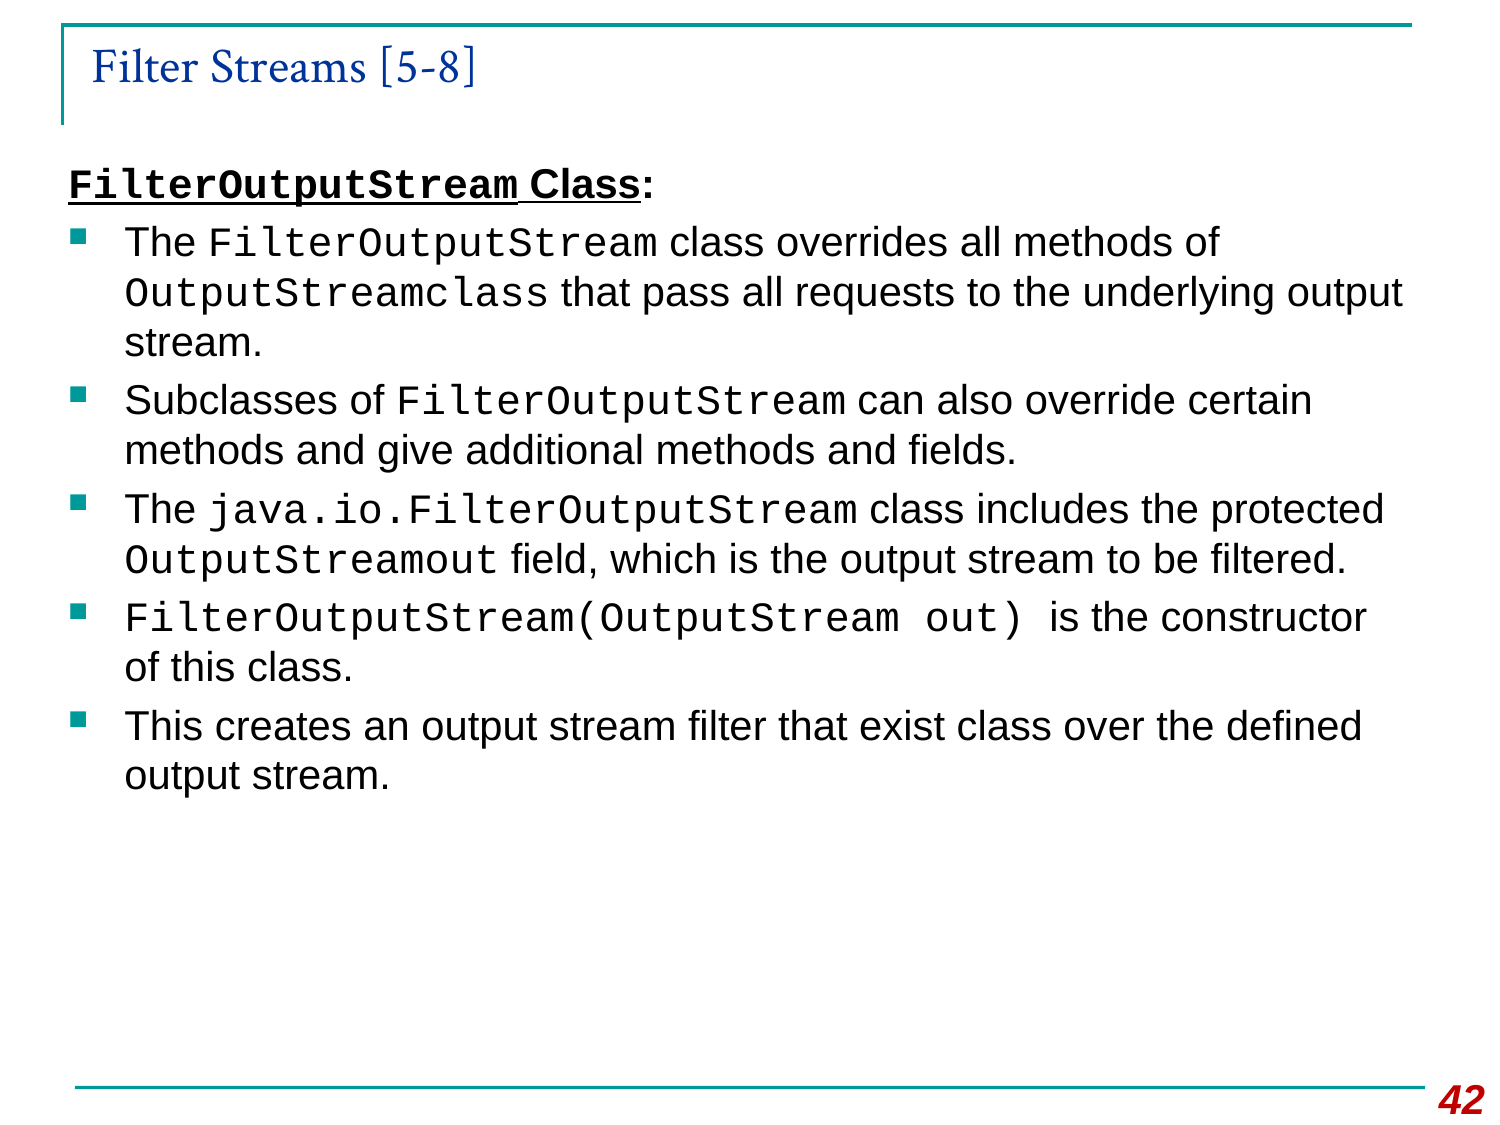

# Filter Streams [5-8]
FilterOutputStream Class:
The FilterOutputStream class overrides all methods of OutputStreamclass that pass all requests to the underlying output stream.
Subclasses of FilterOutputStream can also override certain methods and give additional methods and fields.
The java.io.FilterOutputStream class includes the protected OutputStreamout field, which is the output stream to be filtered.
FilterOutputStream(OutputStream out) is the constructor of this class.
This creates an output stream filter that exist class over the defined output stream.
42